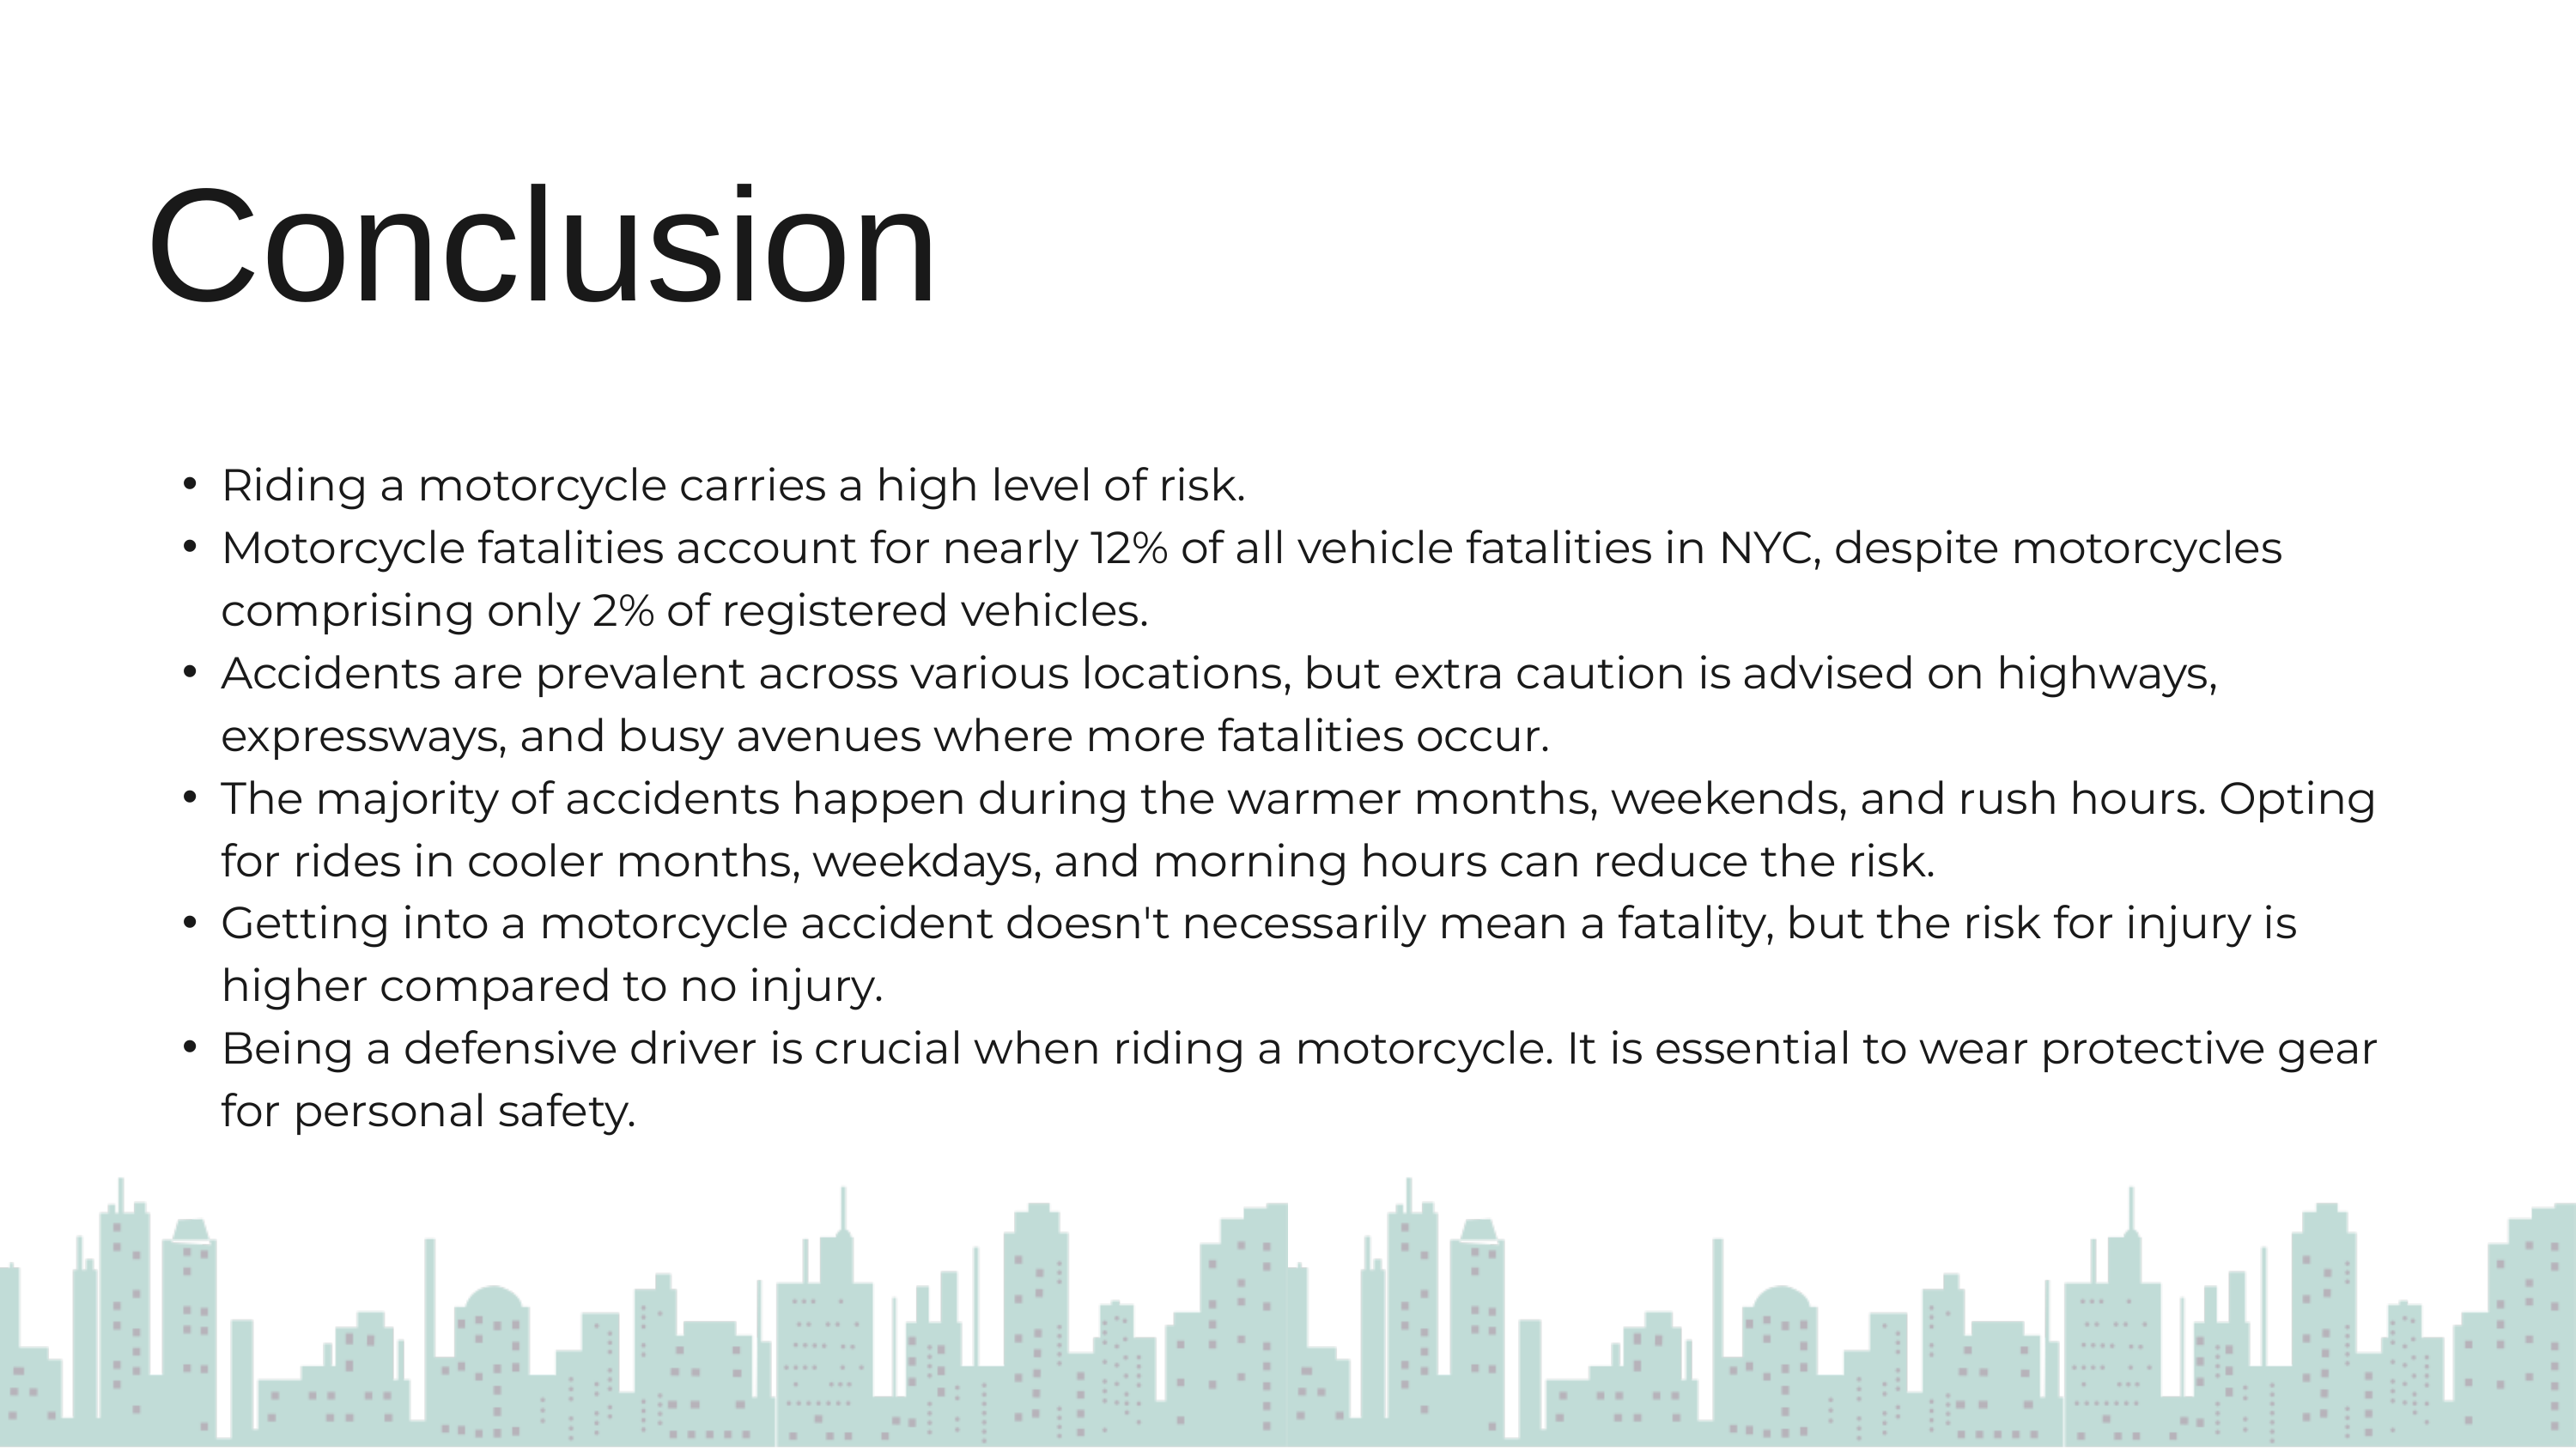

Conclusion
Riding a motorcycle carries a high level of risk.
Motorcycle fatalities account for nearly 12% of all vehicle fatalities in NYC, despite motorcycles comprising only 2% of registered vehicles.
Accidents are prevalent across various locations, but extra caution is advised on highways, expressways, and busy avenues where more fatalities occur.
The majority of accidents happen during the warmer months, weekends, and rush hours. Opting for rides in cooler months, weekdays, and morning hours can reduce the risk.
Getting into a motorcycle accident doesn't necessarily mean a fatality, but the risk for injury is higher compared to no injury.
Being a defensive driver is crucial when riding a motorcycle. It is essential to wear protective gear for personal safety.